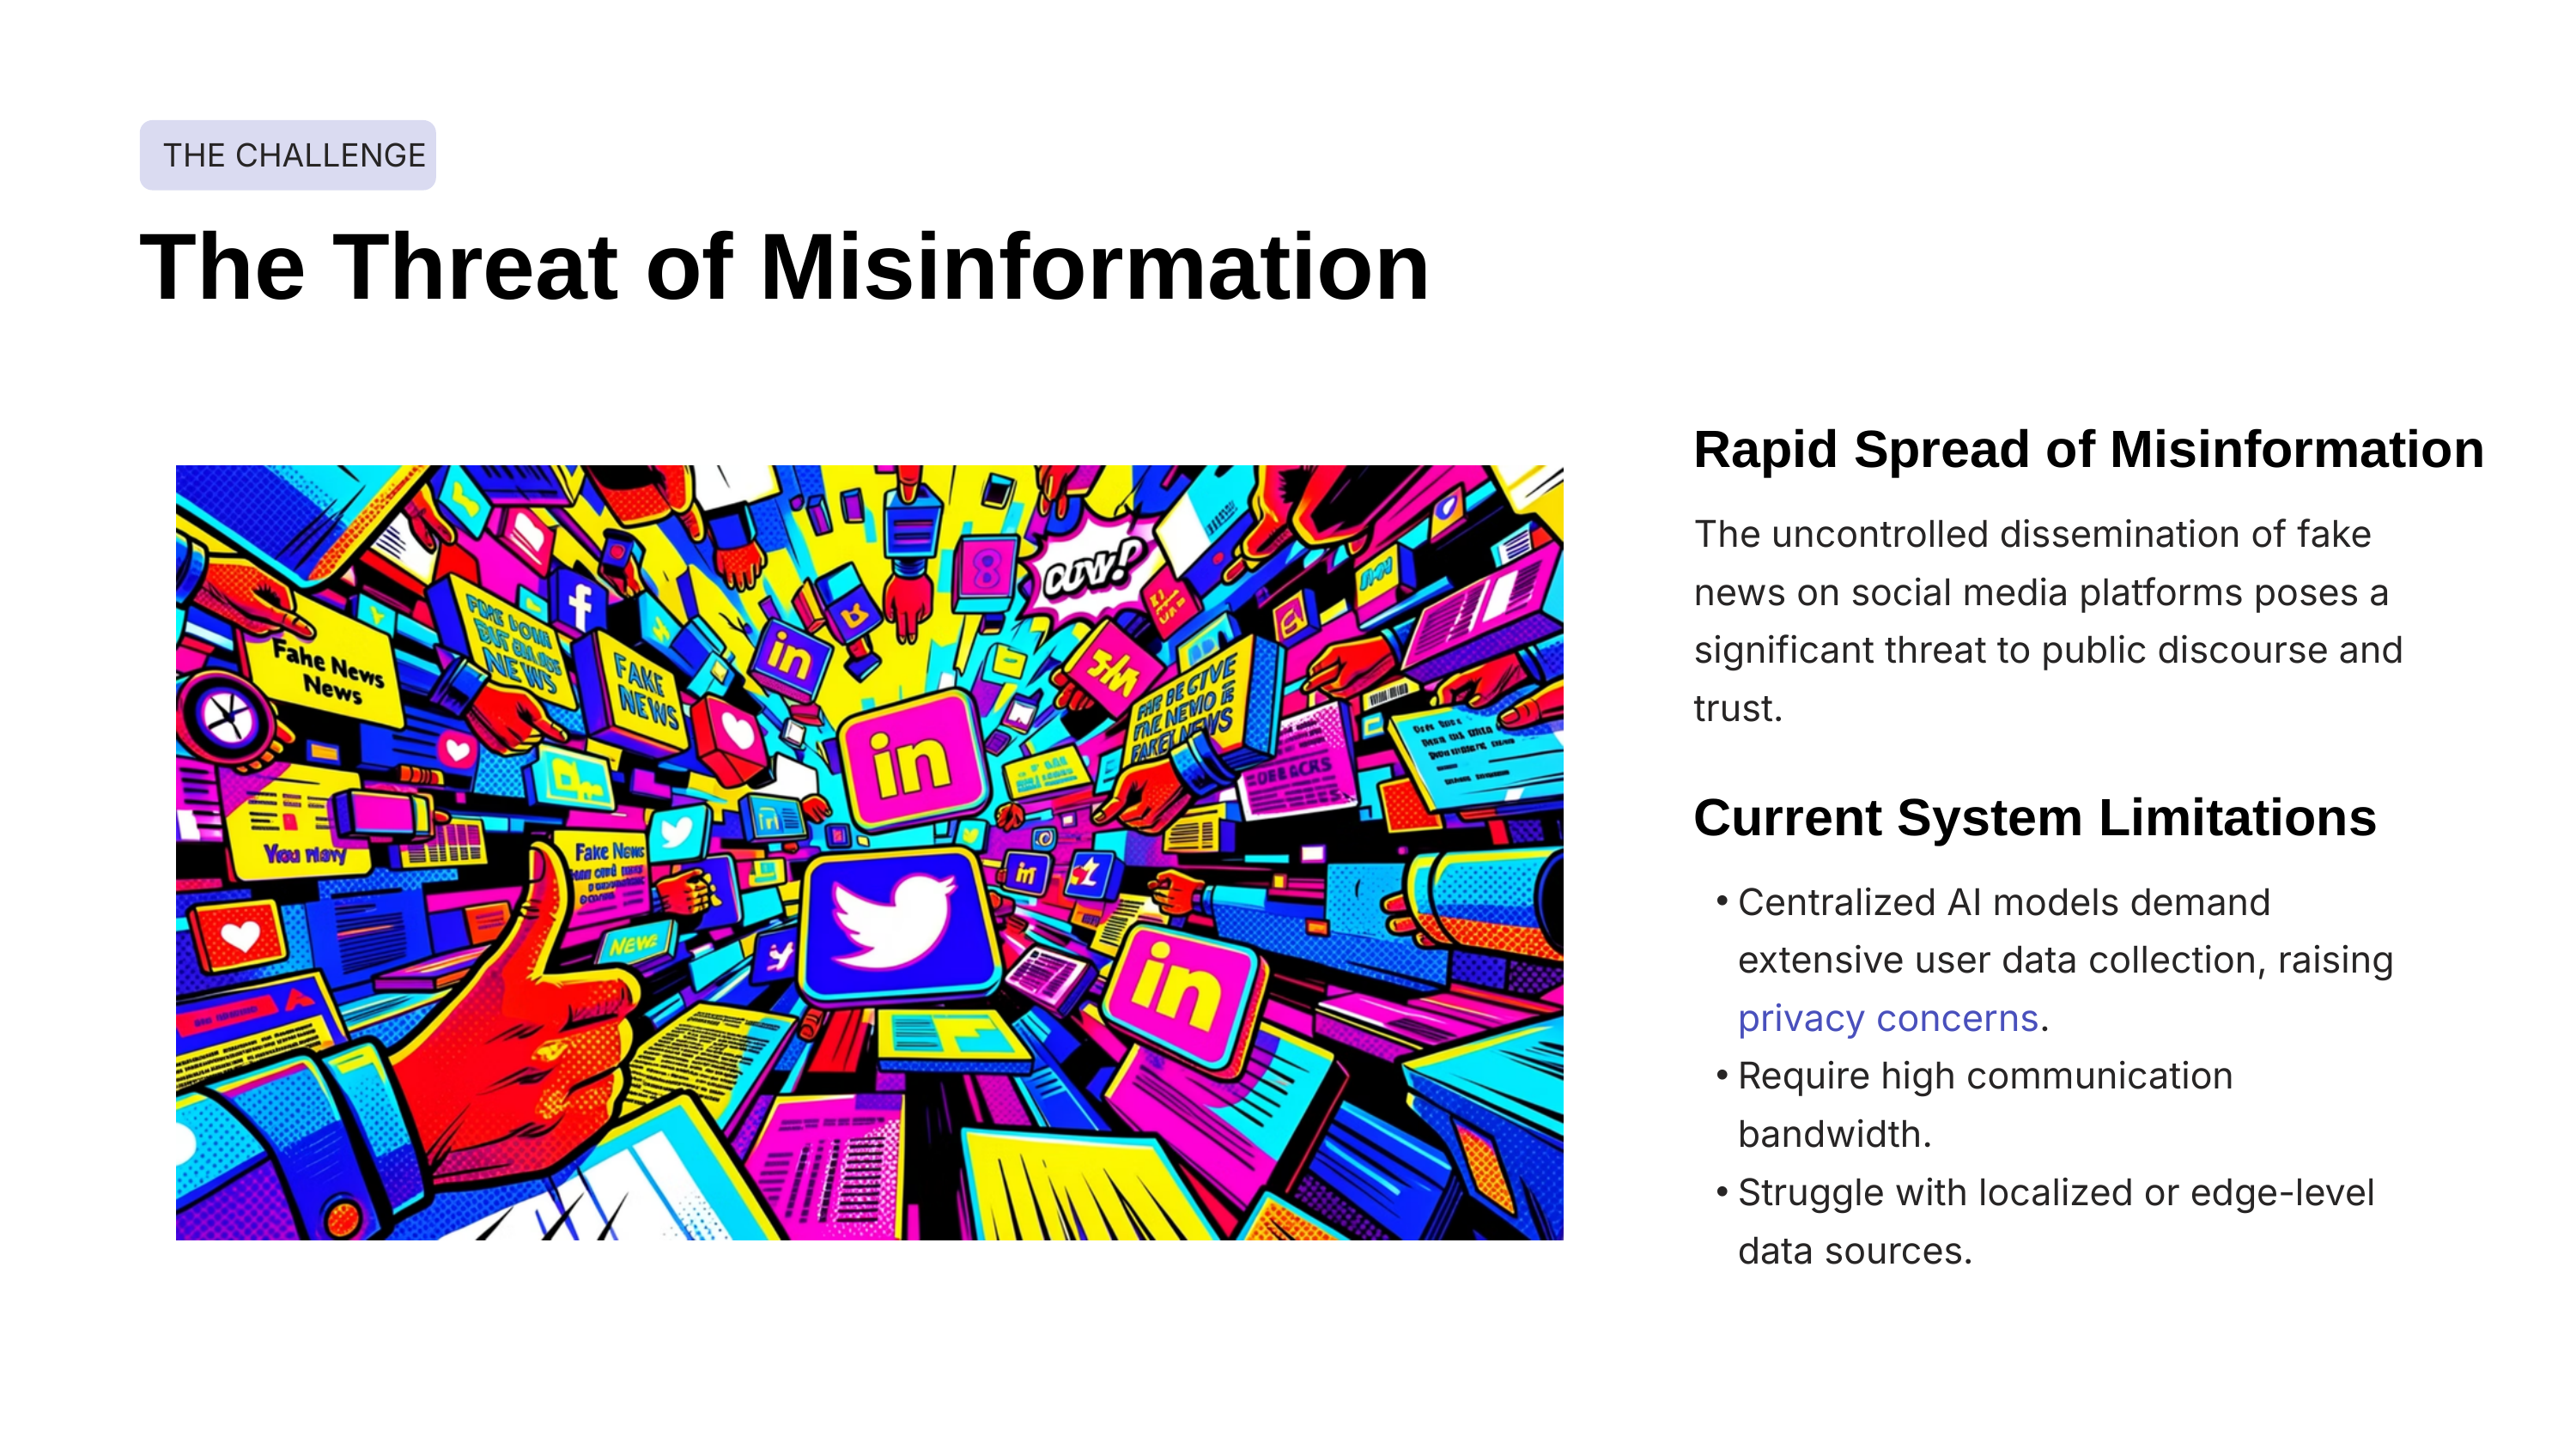

THE CHALLENGE
The Threat of Misinformation
Rapid Spread of Misinformation

The uncontrolled dissemination of fake news on social media platforms poses a significant threat to public discourse and trust.
Current System Limitations
Centralized AI models demand extensive user data collection, raising privacy concerns.
Require high communication bandwidth.
Struggle with localized or edge-level data sources.